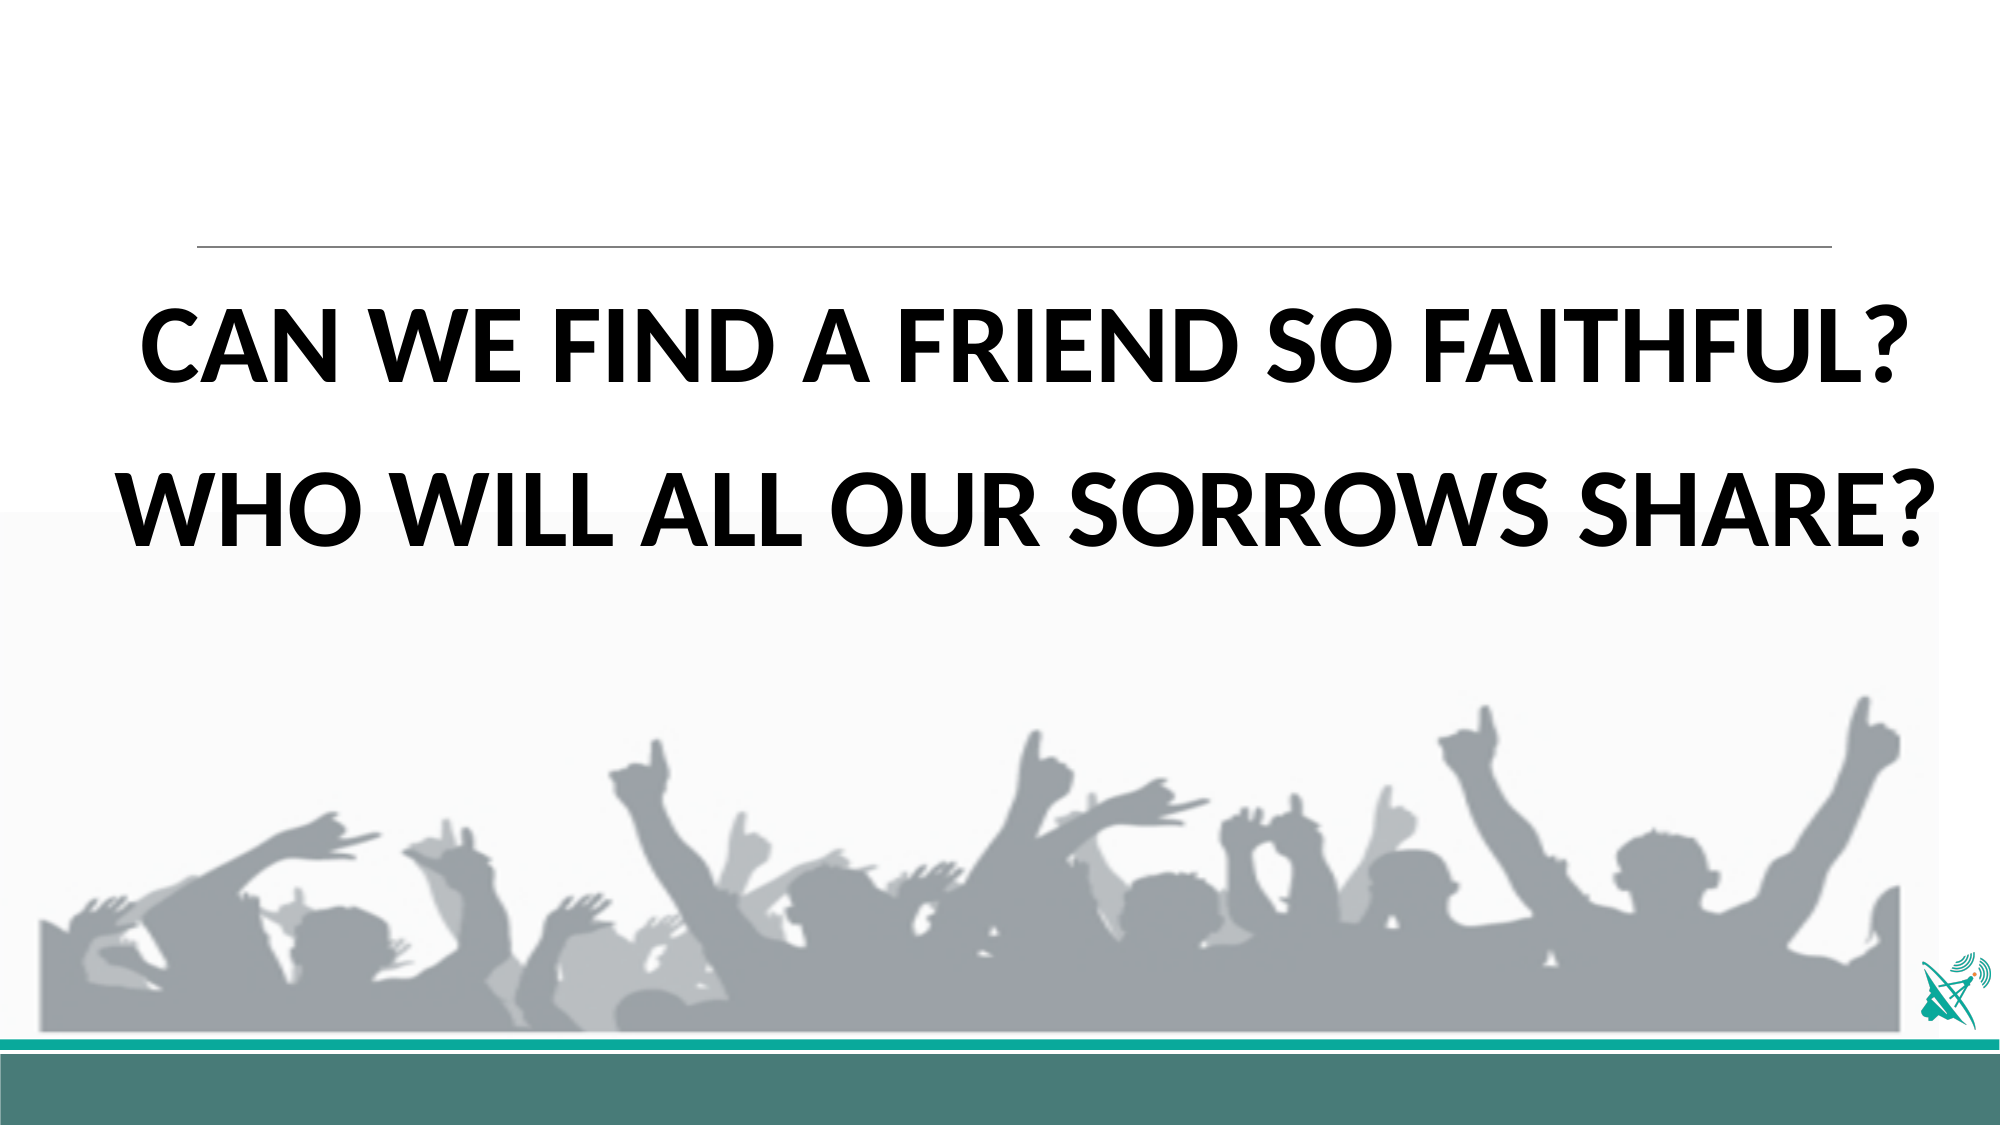

CAN WE FIND A FRIEND SO FAITHFUL?
WHO WILL ALL OUR SORROWS SHARE?